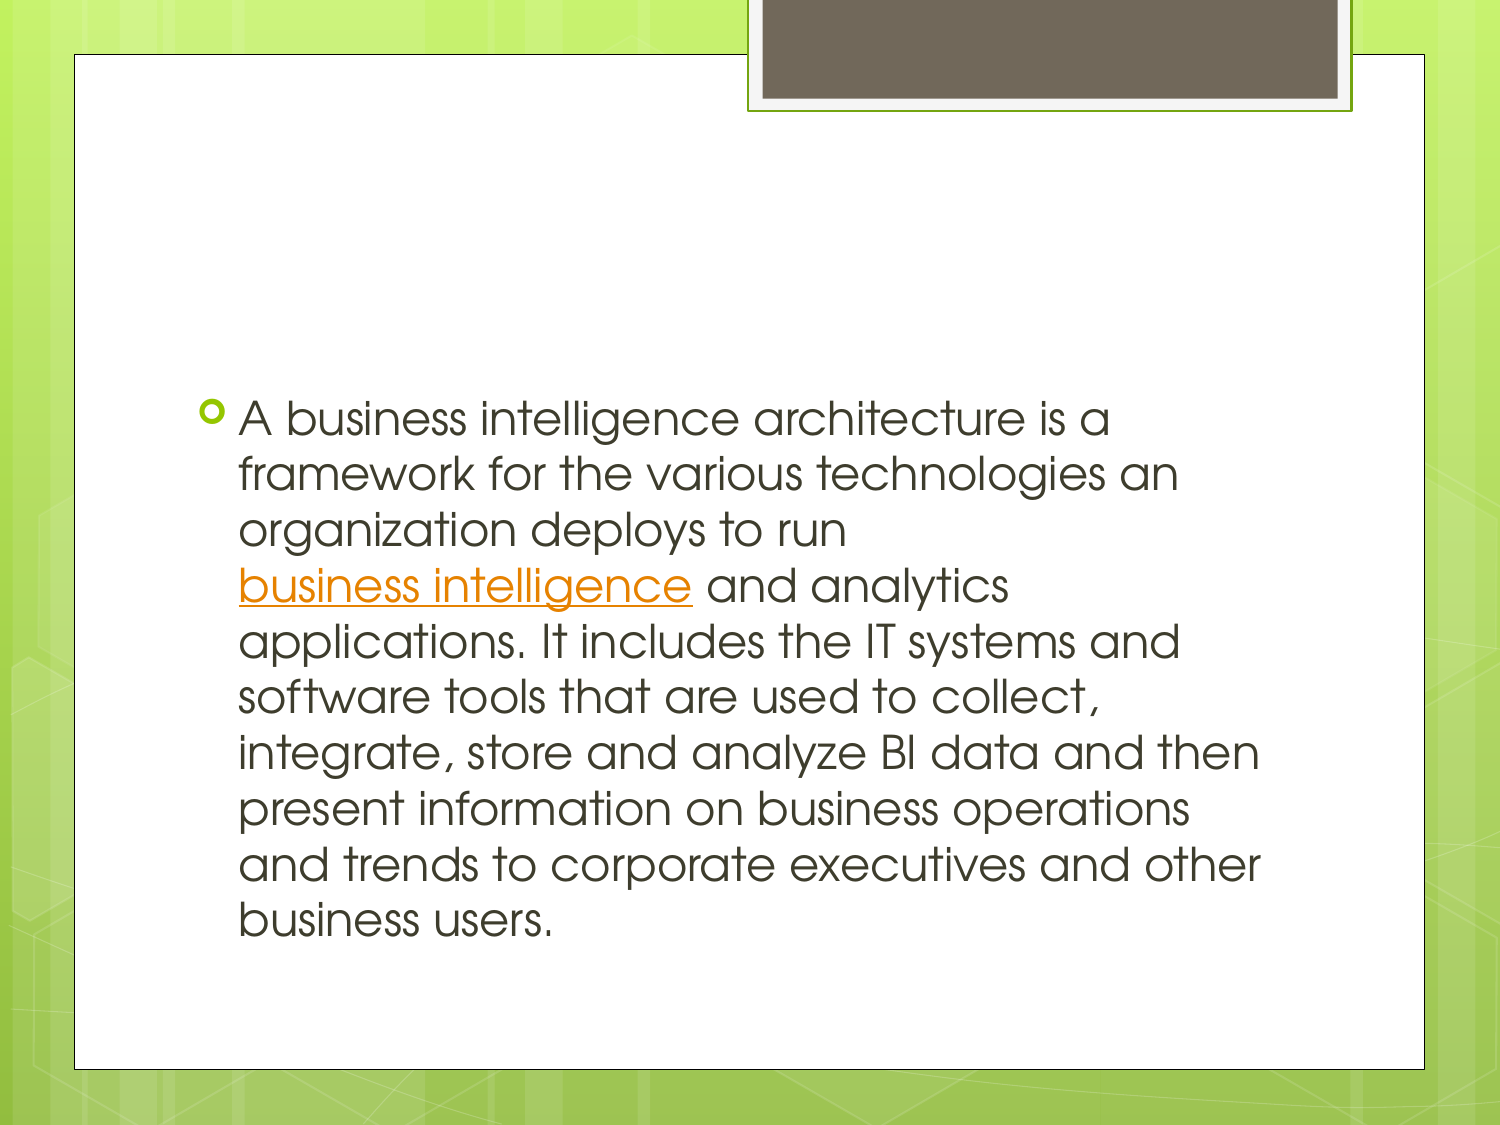

#
A business intelligence architecture is a framework for the various technologies an organization deploys to run business intelligence and analytics applications. It includes the IT systems and software tools that are used to collect, integrate, store and analyze BI data and then present information on business operations and trends to corporate executives and other business users.